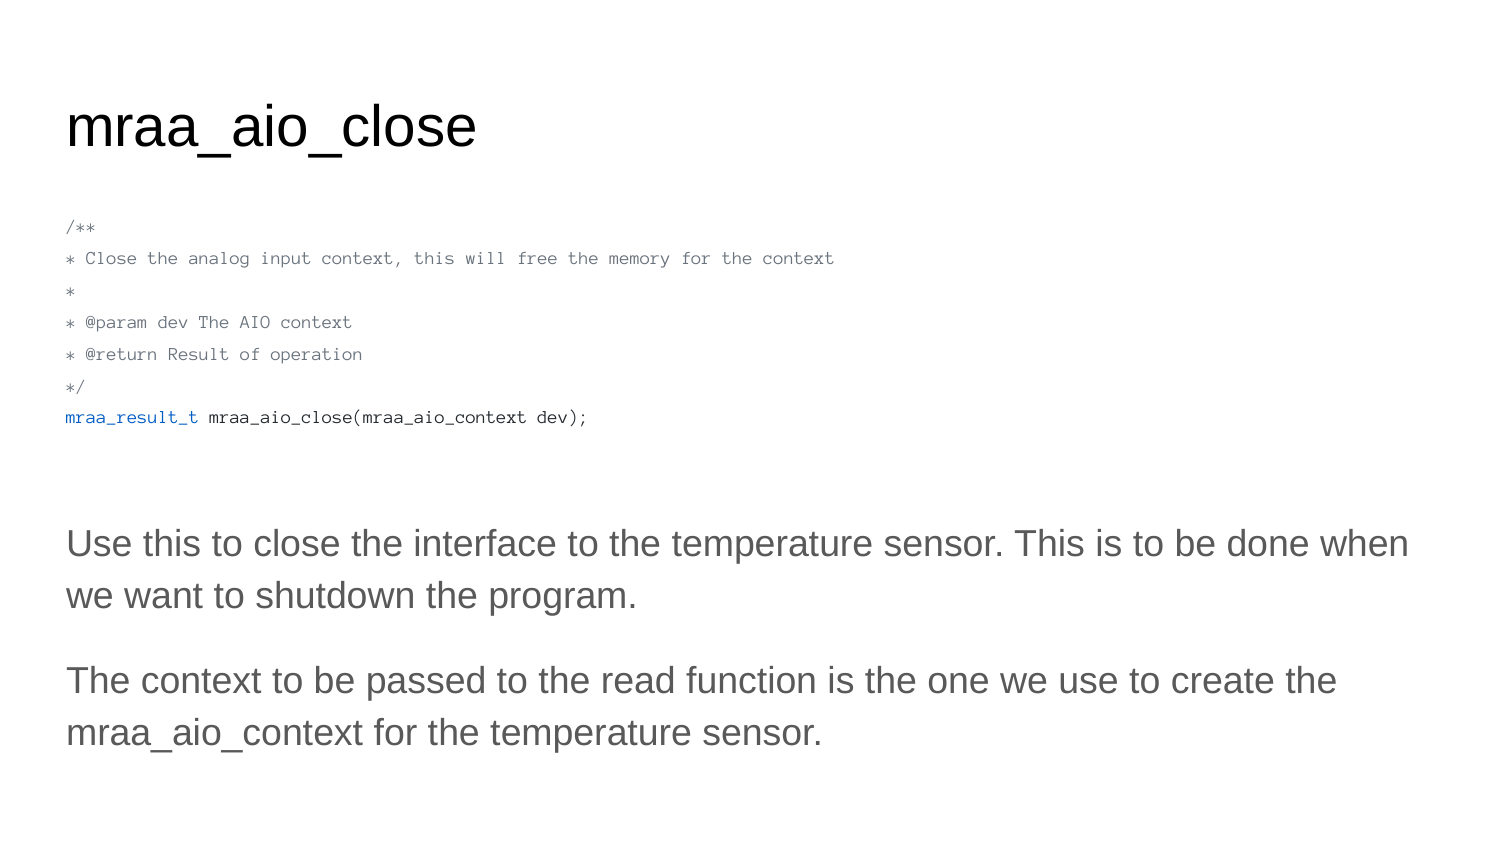

# mraa_aio_close
/**
* Close the analog input context, this will free the memory for the context
*
* @param dev The AIO context
* @return Result of operation
*/
mraa_result_t mraa_aio_close(mraa_aio_context dev);

Use this to close the interface to the temperature sensor. This is to be done when we want to shutdown the program.
The context to be passed to the read function is the one we use to create the mraa_aio_context for the temperature sensor.